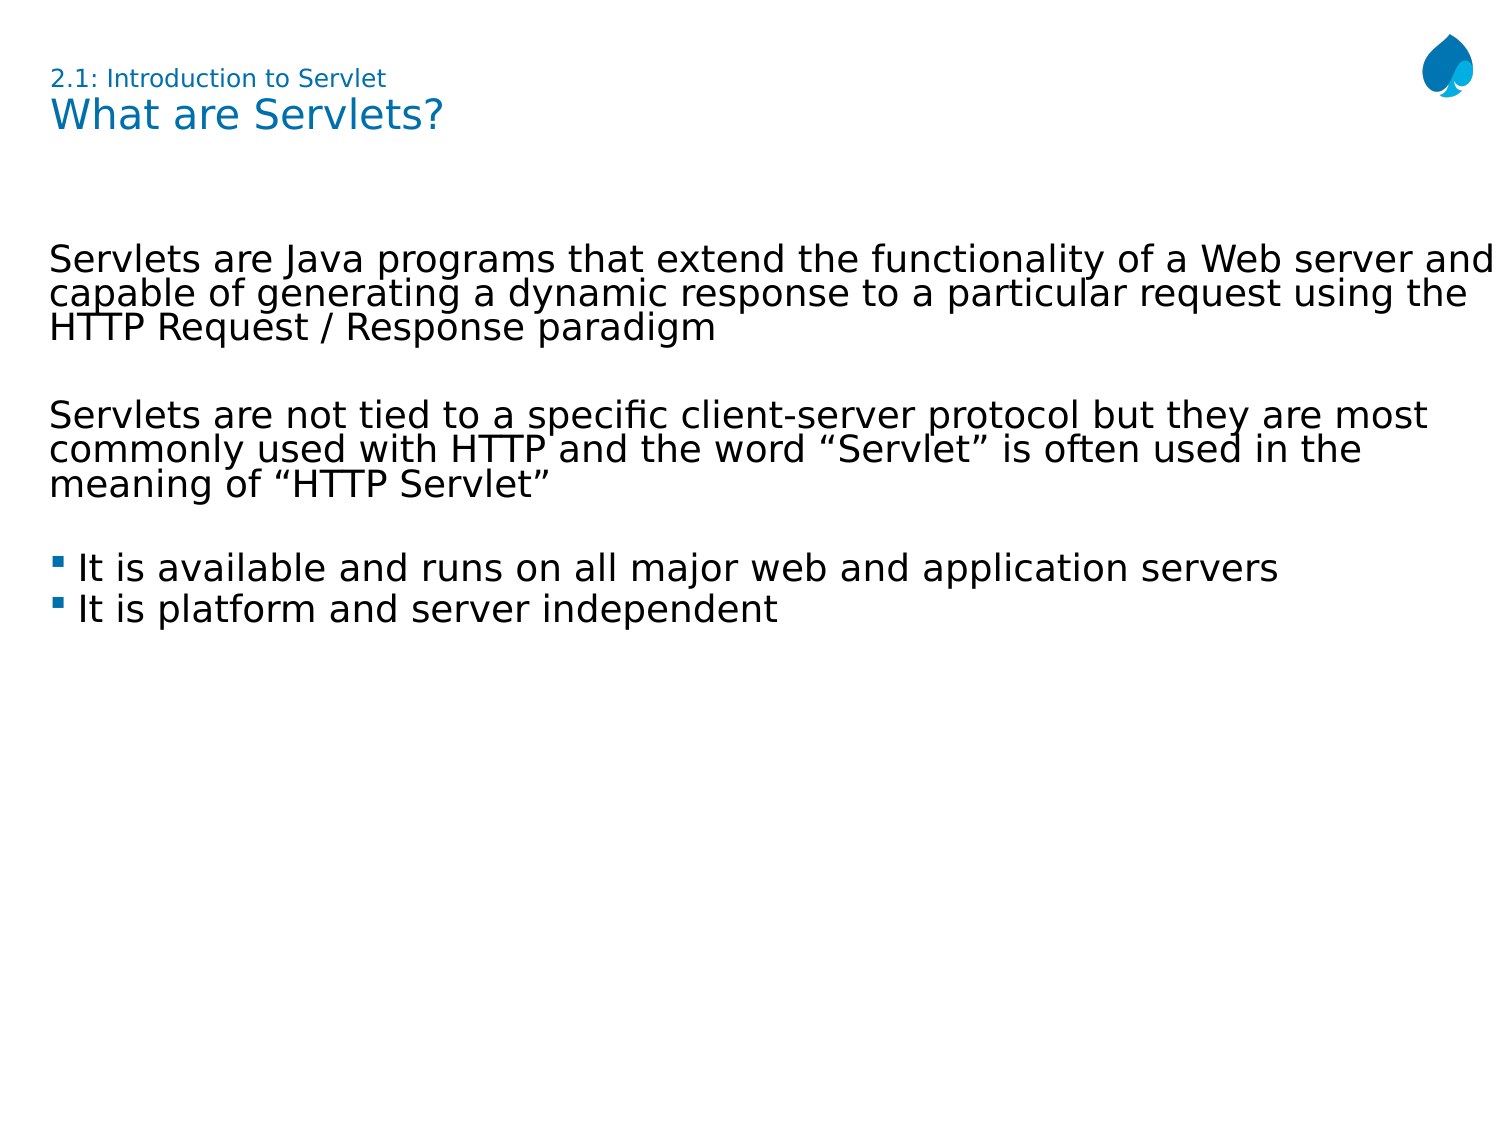

# 2.1: Introduction to Servlet What are Servlets?
Servlets are Java programs that extend the functionality of a Web server and capable of generating a dynamic response to a particular request using the HTTP Request / Response paradigm

Servlets are not tied to a specific client-server protocol but they are most commonly used with HTTP and the word “Servlet” is often used in the meaning of “HTTP Servlet”

It is available and runs on all major web and application servers
It is platform and server independent